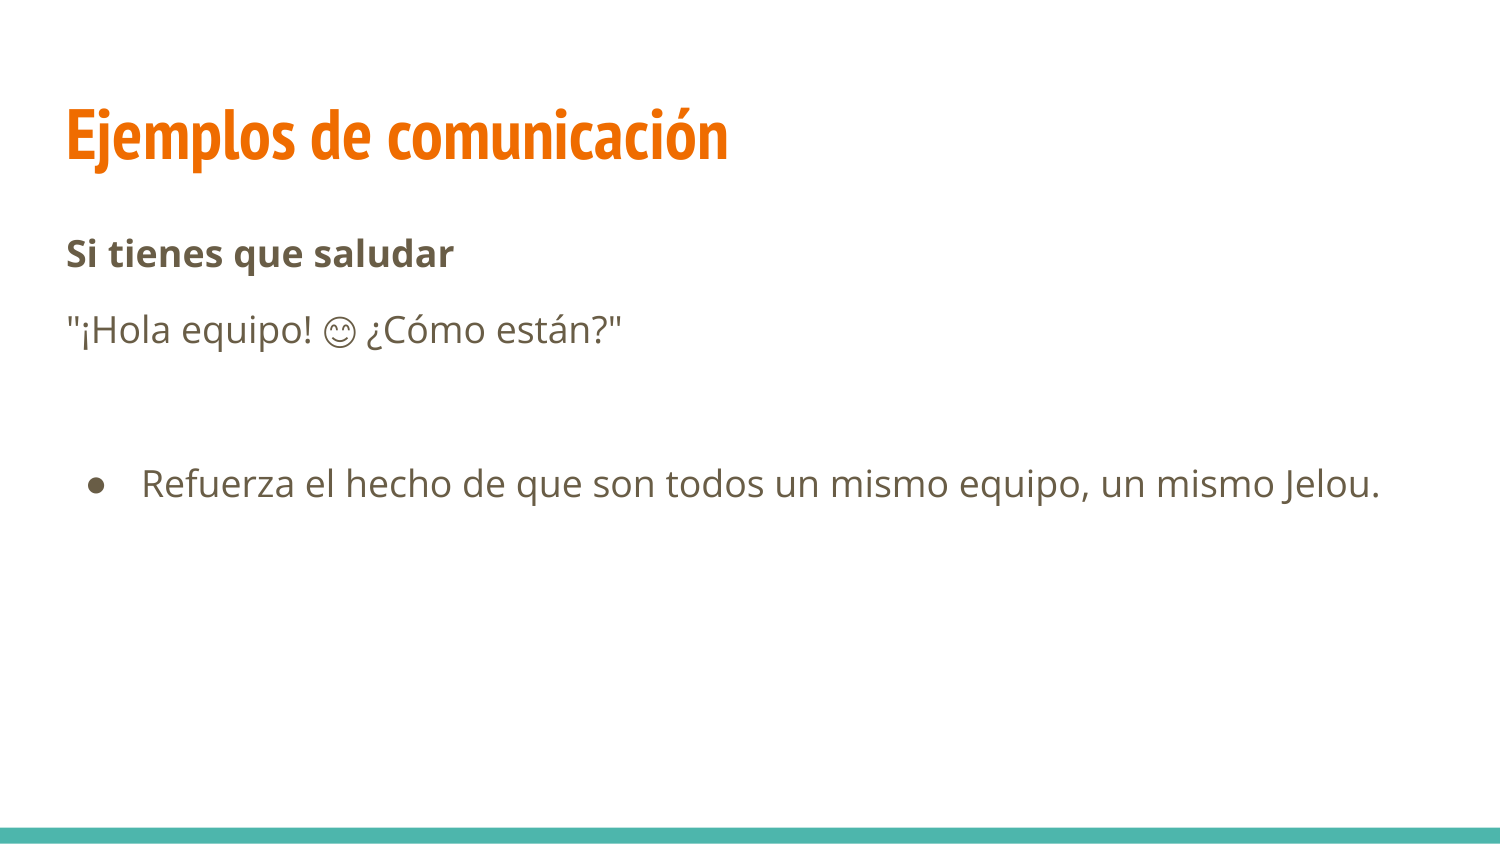

# Ejemplos de comunicación
Si tienes que saludar
"¡Hola equipo! 😊 ¿Cómo están?"

Refuerza el hecho de que son todos un mismo equipo, un mismo Jelou.